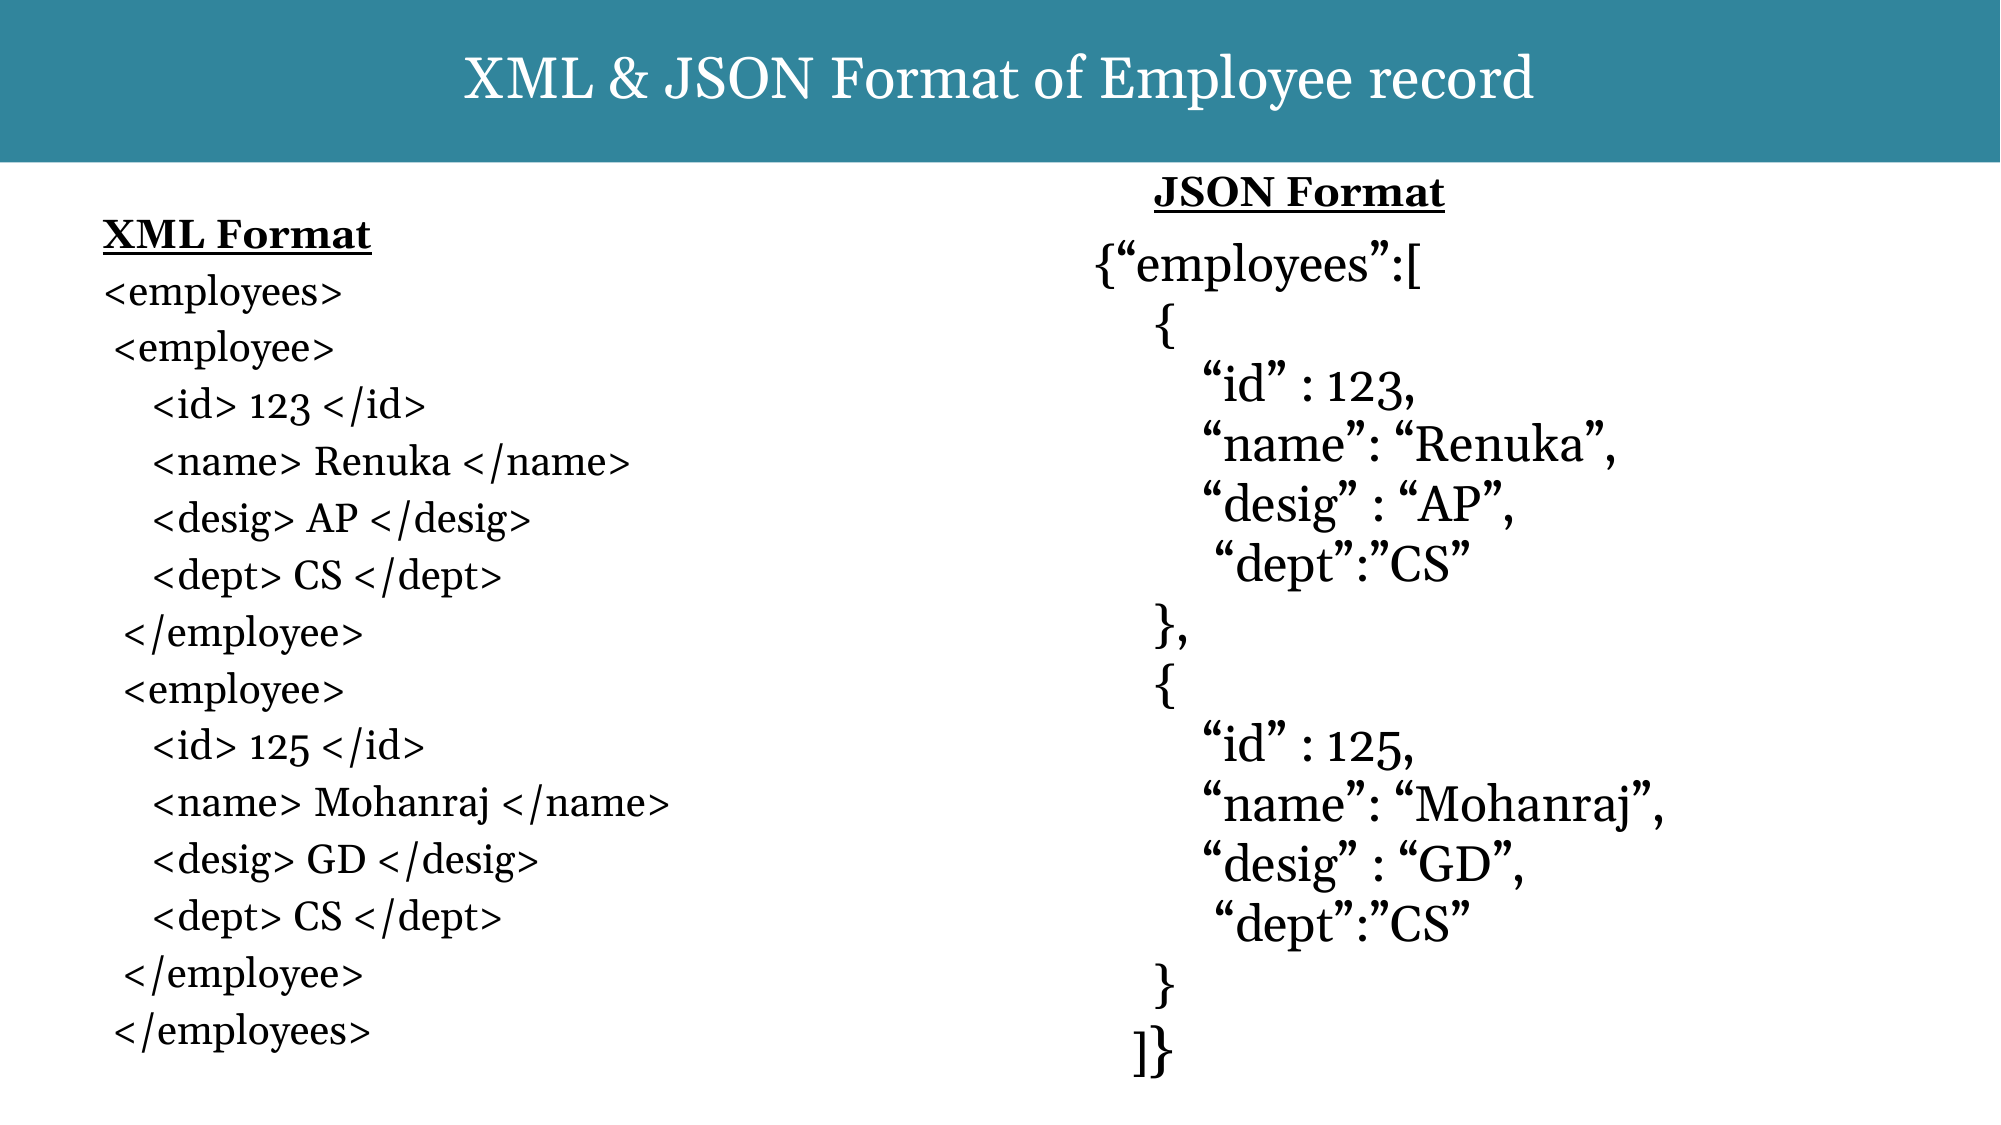

# XML & JSON Format of Employee record
JSON Format
XML Format
<employees>
 <employee>
     <id> 123 </id>
     <name> Renuka </name>
     <desig> AP </desig>
     <dept> CS </dept>
  </employee>
  <employee>
     <id> 125 </id>
     <name> Mohanraj </name>
     <desig> GD </desig>
     <dept> CS </dept>
  </employee>
 </employees>

{“employees”:[
     {
         “id” : 123,
         “name”: “Renuka”,
         “desig” : “AP”,
          “dept”:”CS”
     },
     {
         “id” : 125,
         “name”: “Mohanraj”,
         “desig” : “GD”,
          “dept”:”CS”
     }
   ]}